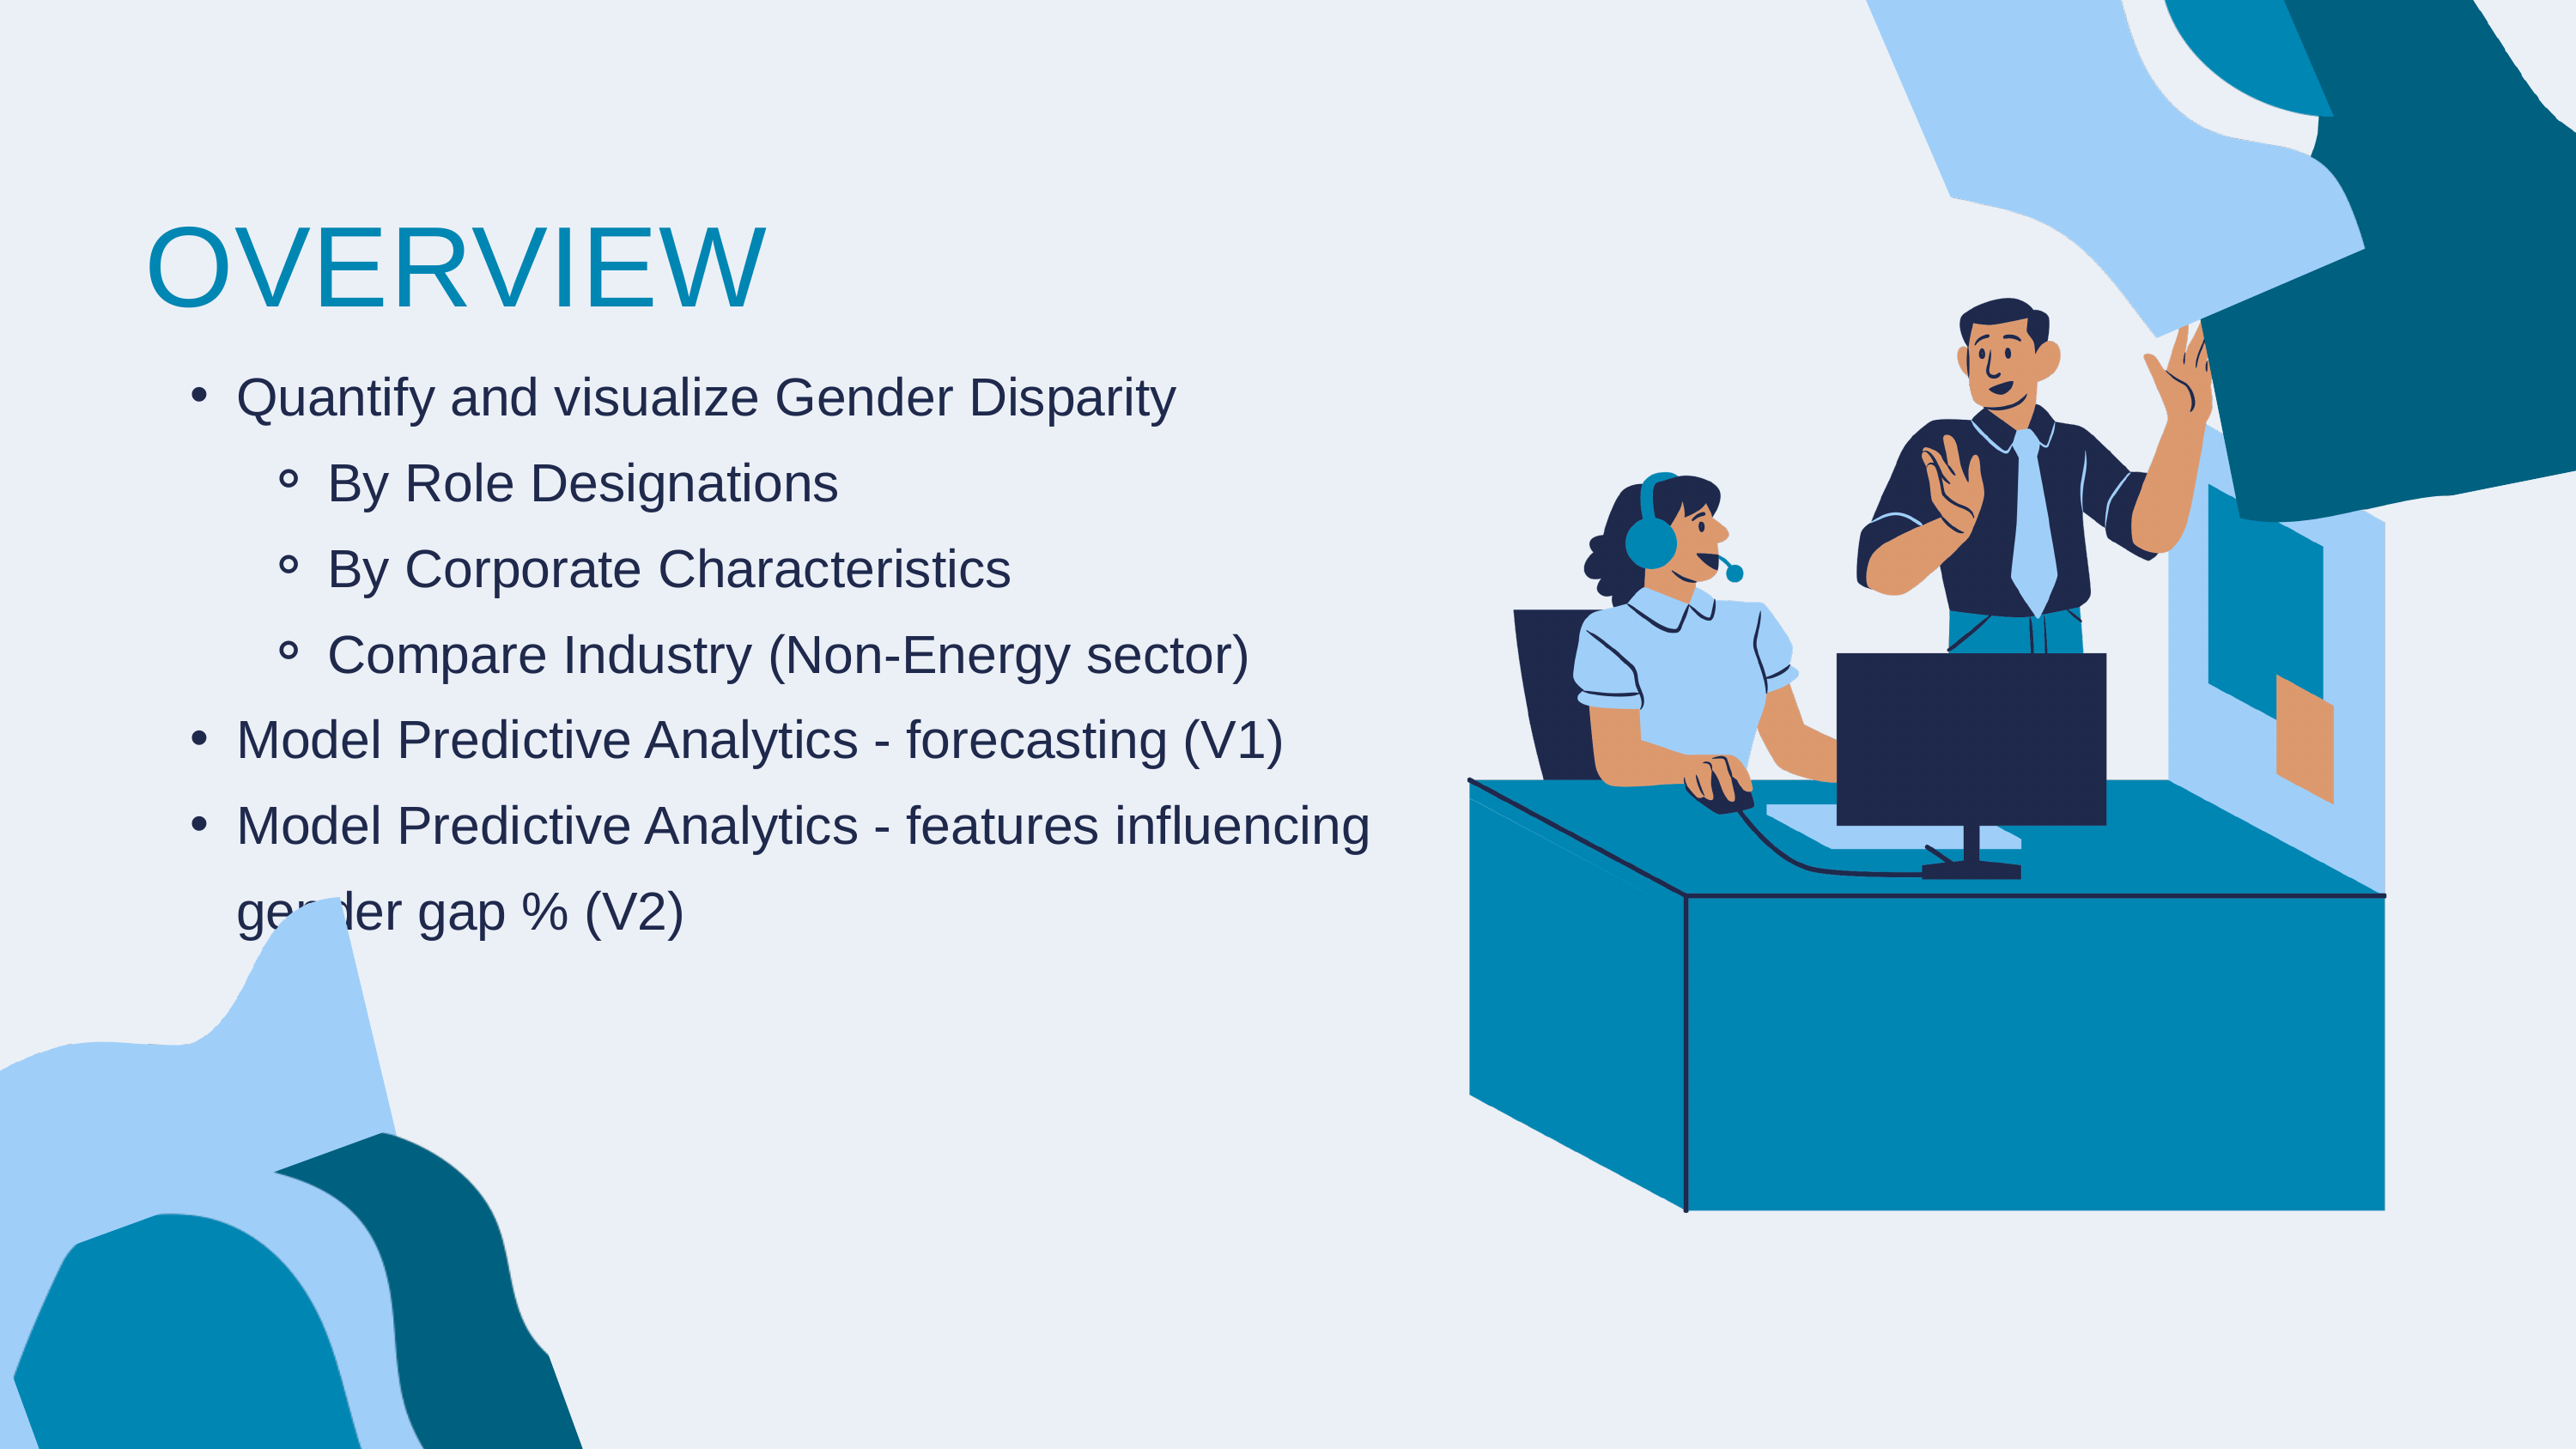

OVERVIEW

Quantify and visualize Gender Disparity
By Role Designations
By Corporate Characteristics
Compare Industry (Non-Energy sector)
Model Predictive Analytics - forecasting (V1)
Model Predictive Analytics - features influencing gender gap % (V2)